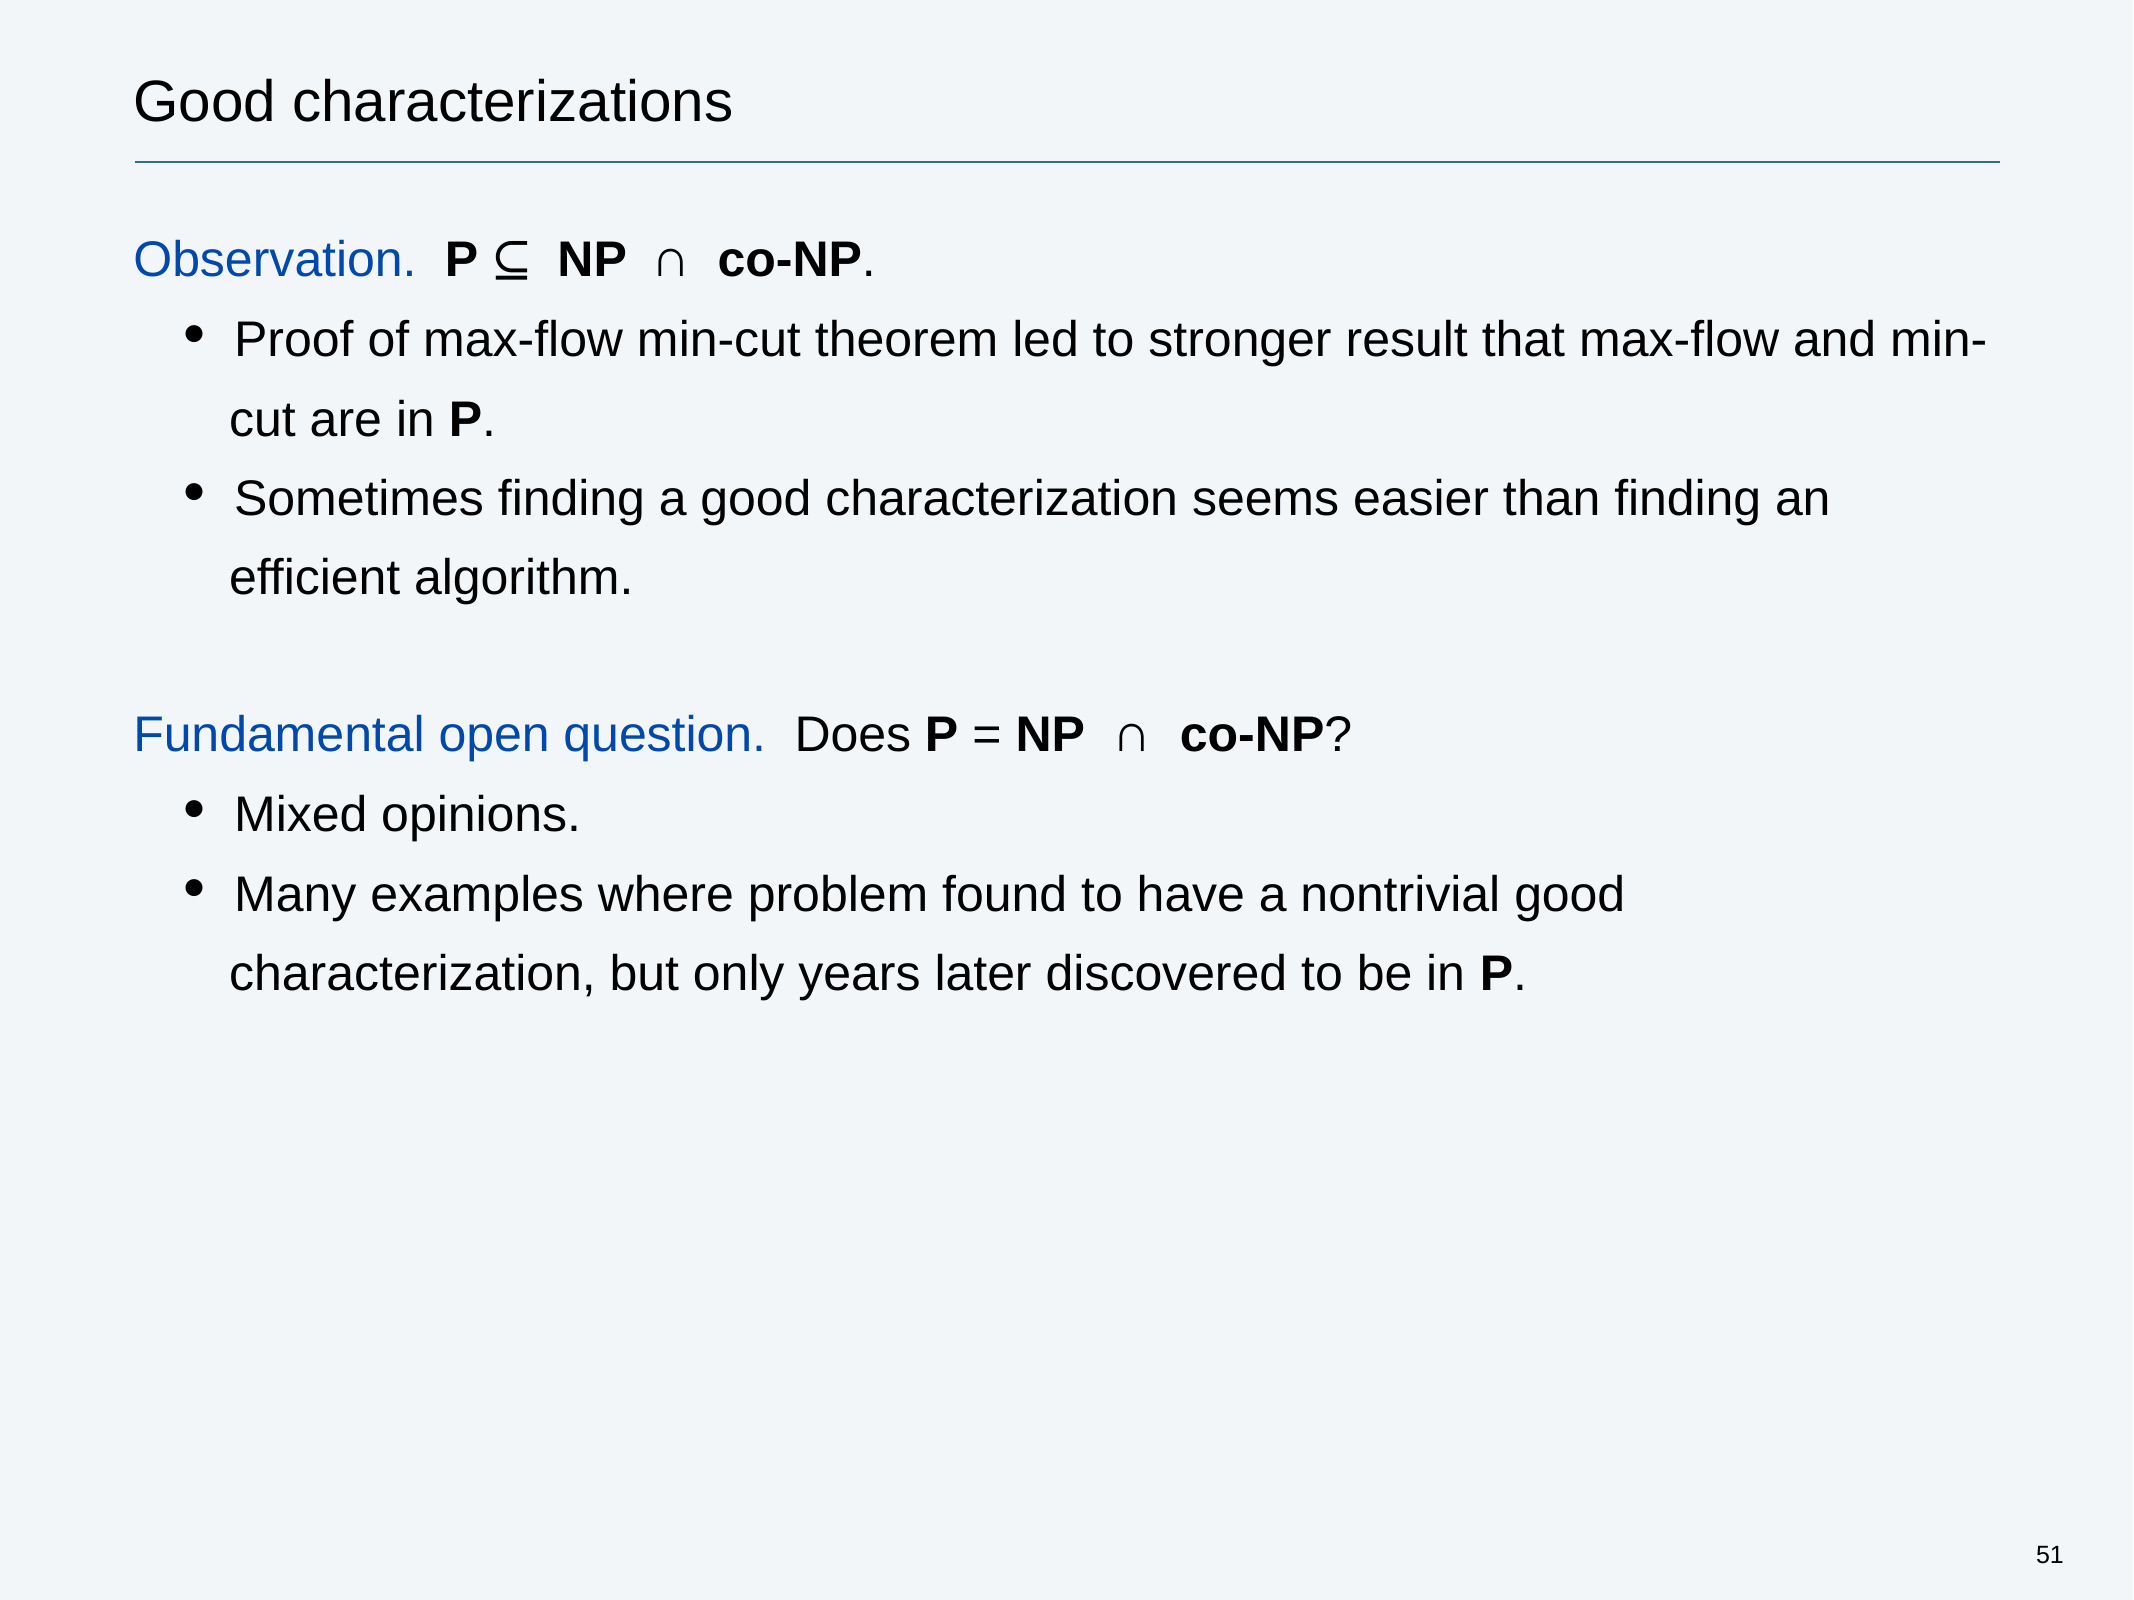

# Good characterizations
Observation.  P ⊆  NP  ∩  co-NP.
Proof of max-flow min-cut theorem led to stronger result that max-flow and min-cut are in P.
Sometimes finding a good characterization seems easier than finding an efficient algorithm.
Fundamental open question.  Does P = NP  ∩  co-NP?
Mixed opinions.
Many examples where problem found to have a nontrivial good characterization, but only years later discovered to be in P.
51